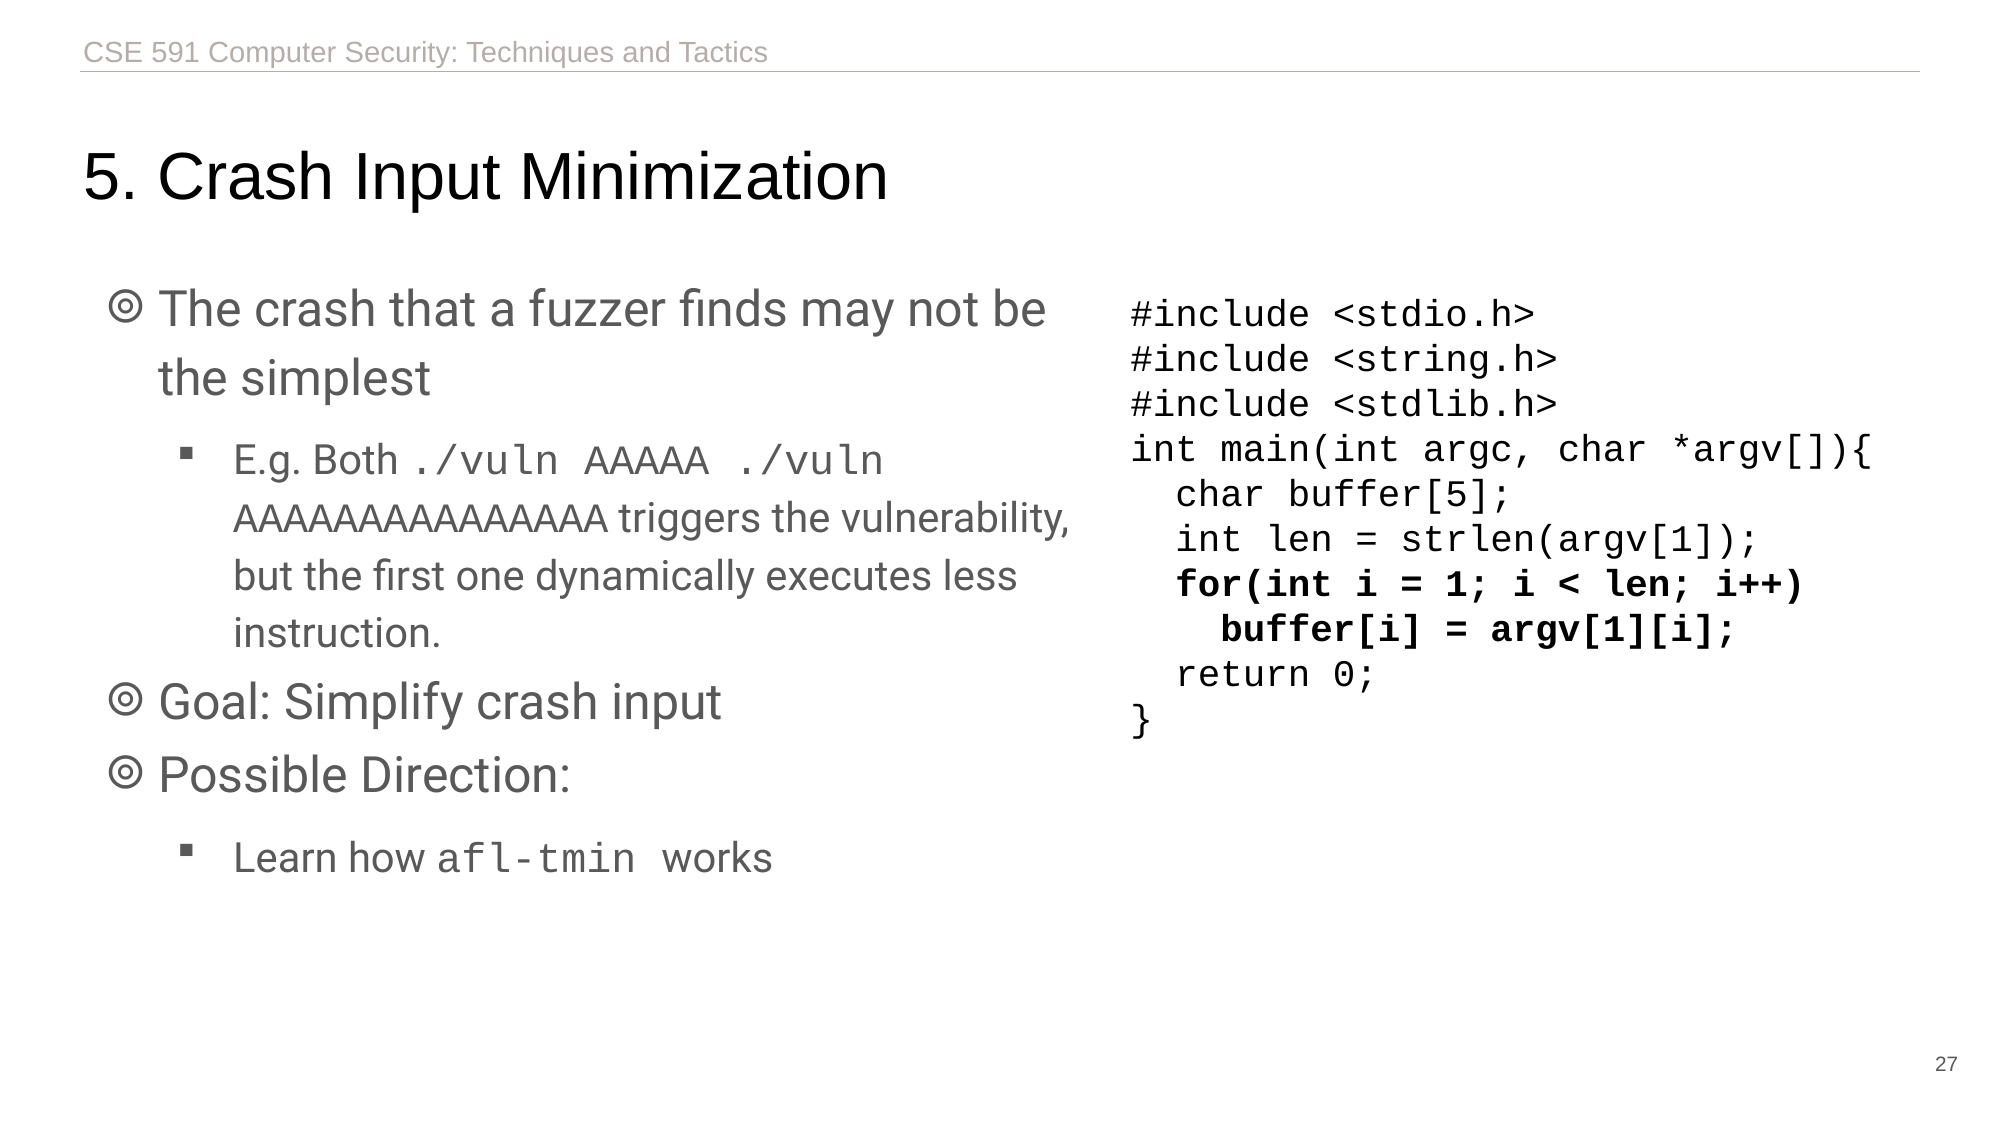

# 5. Crash Input Minimization
The crash that a fuzzer finds may not be the simplest
E.g. Both ./vuln AAAAA ./vuln AAAAAAAAAAAAAAA triggers the vulnerability, but the first one dynamically executes less instruction.
Goal: Simplify crash input
Possible Direction:
Learn how afl-tmin works
#include <stdio.h>
#include <string.h>
#include <stdlib.h>
int main(int argc, char *argv[]){
  char buffer[5];
  int len = strlen(argv[1]);
  for(int i = 1; i < len; i++)
    buffer[i] = argv[1][i];
  return 0;
}
27